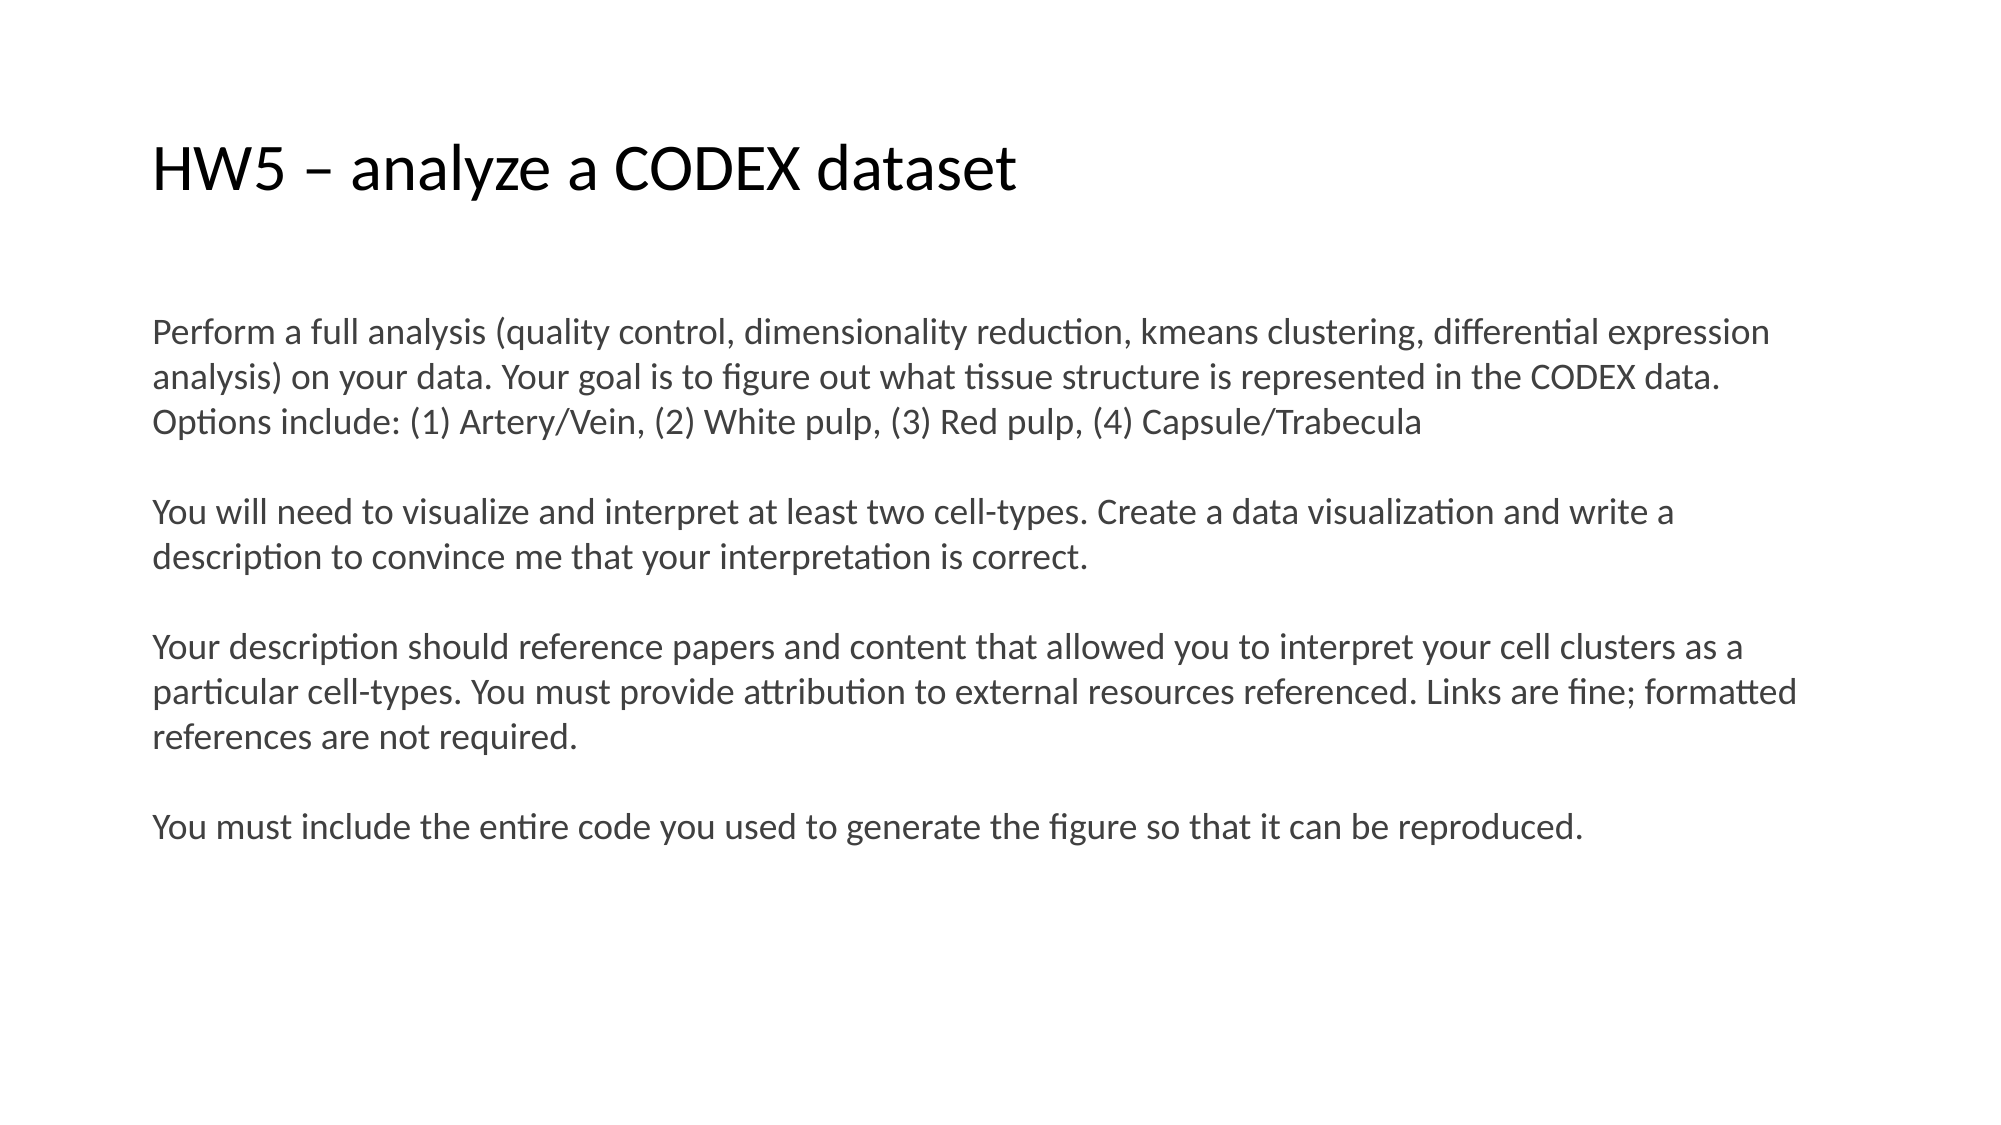

# HW5 – analyze a CODEX dataset
Perform a full analysis (quality control, dimensionality reduction, kmeans clustering, differential expression analysis) on your data. Your goal is to figure out what tissue structure is represented in the CODEX data. Options include: (1) Artery/Vein, (2) White pulp, (3) Red pulp, (4) Capsule/Trabecula

You will need to visualize and interpret at least two cell-types. Create a data visualization and write a description to convince me that your interpretation is correct.

Your description should reference papers and content that allowed you to interpret your cell clusters as a particular cell-types. You must provide attribution to external resources referenced. Links are fine; formatted references are not required.

You must include the entire code you used to generate the figure so that it can be reproduced.